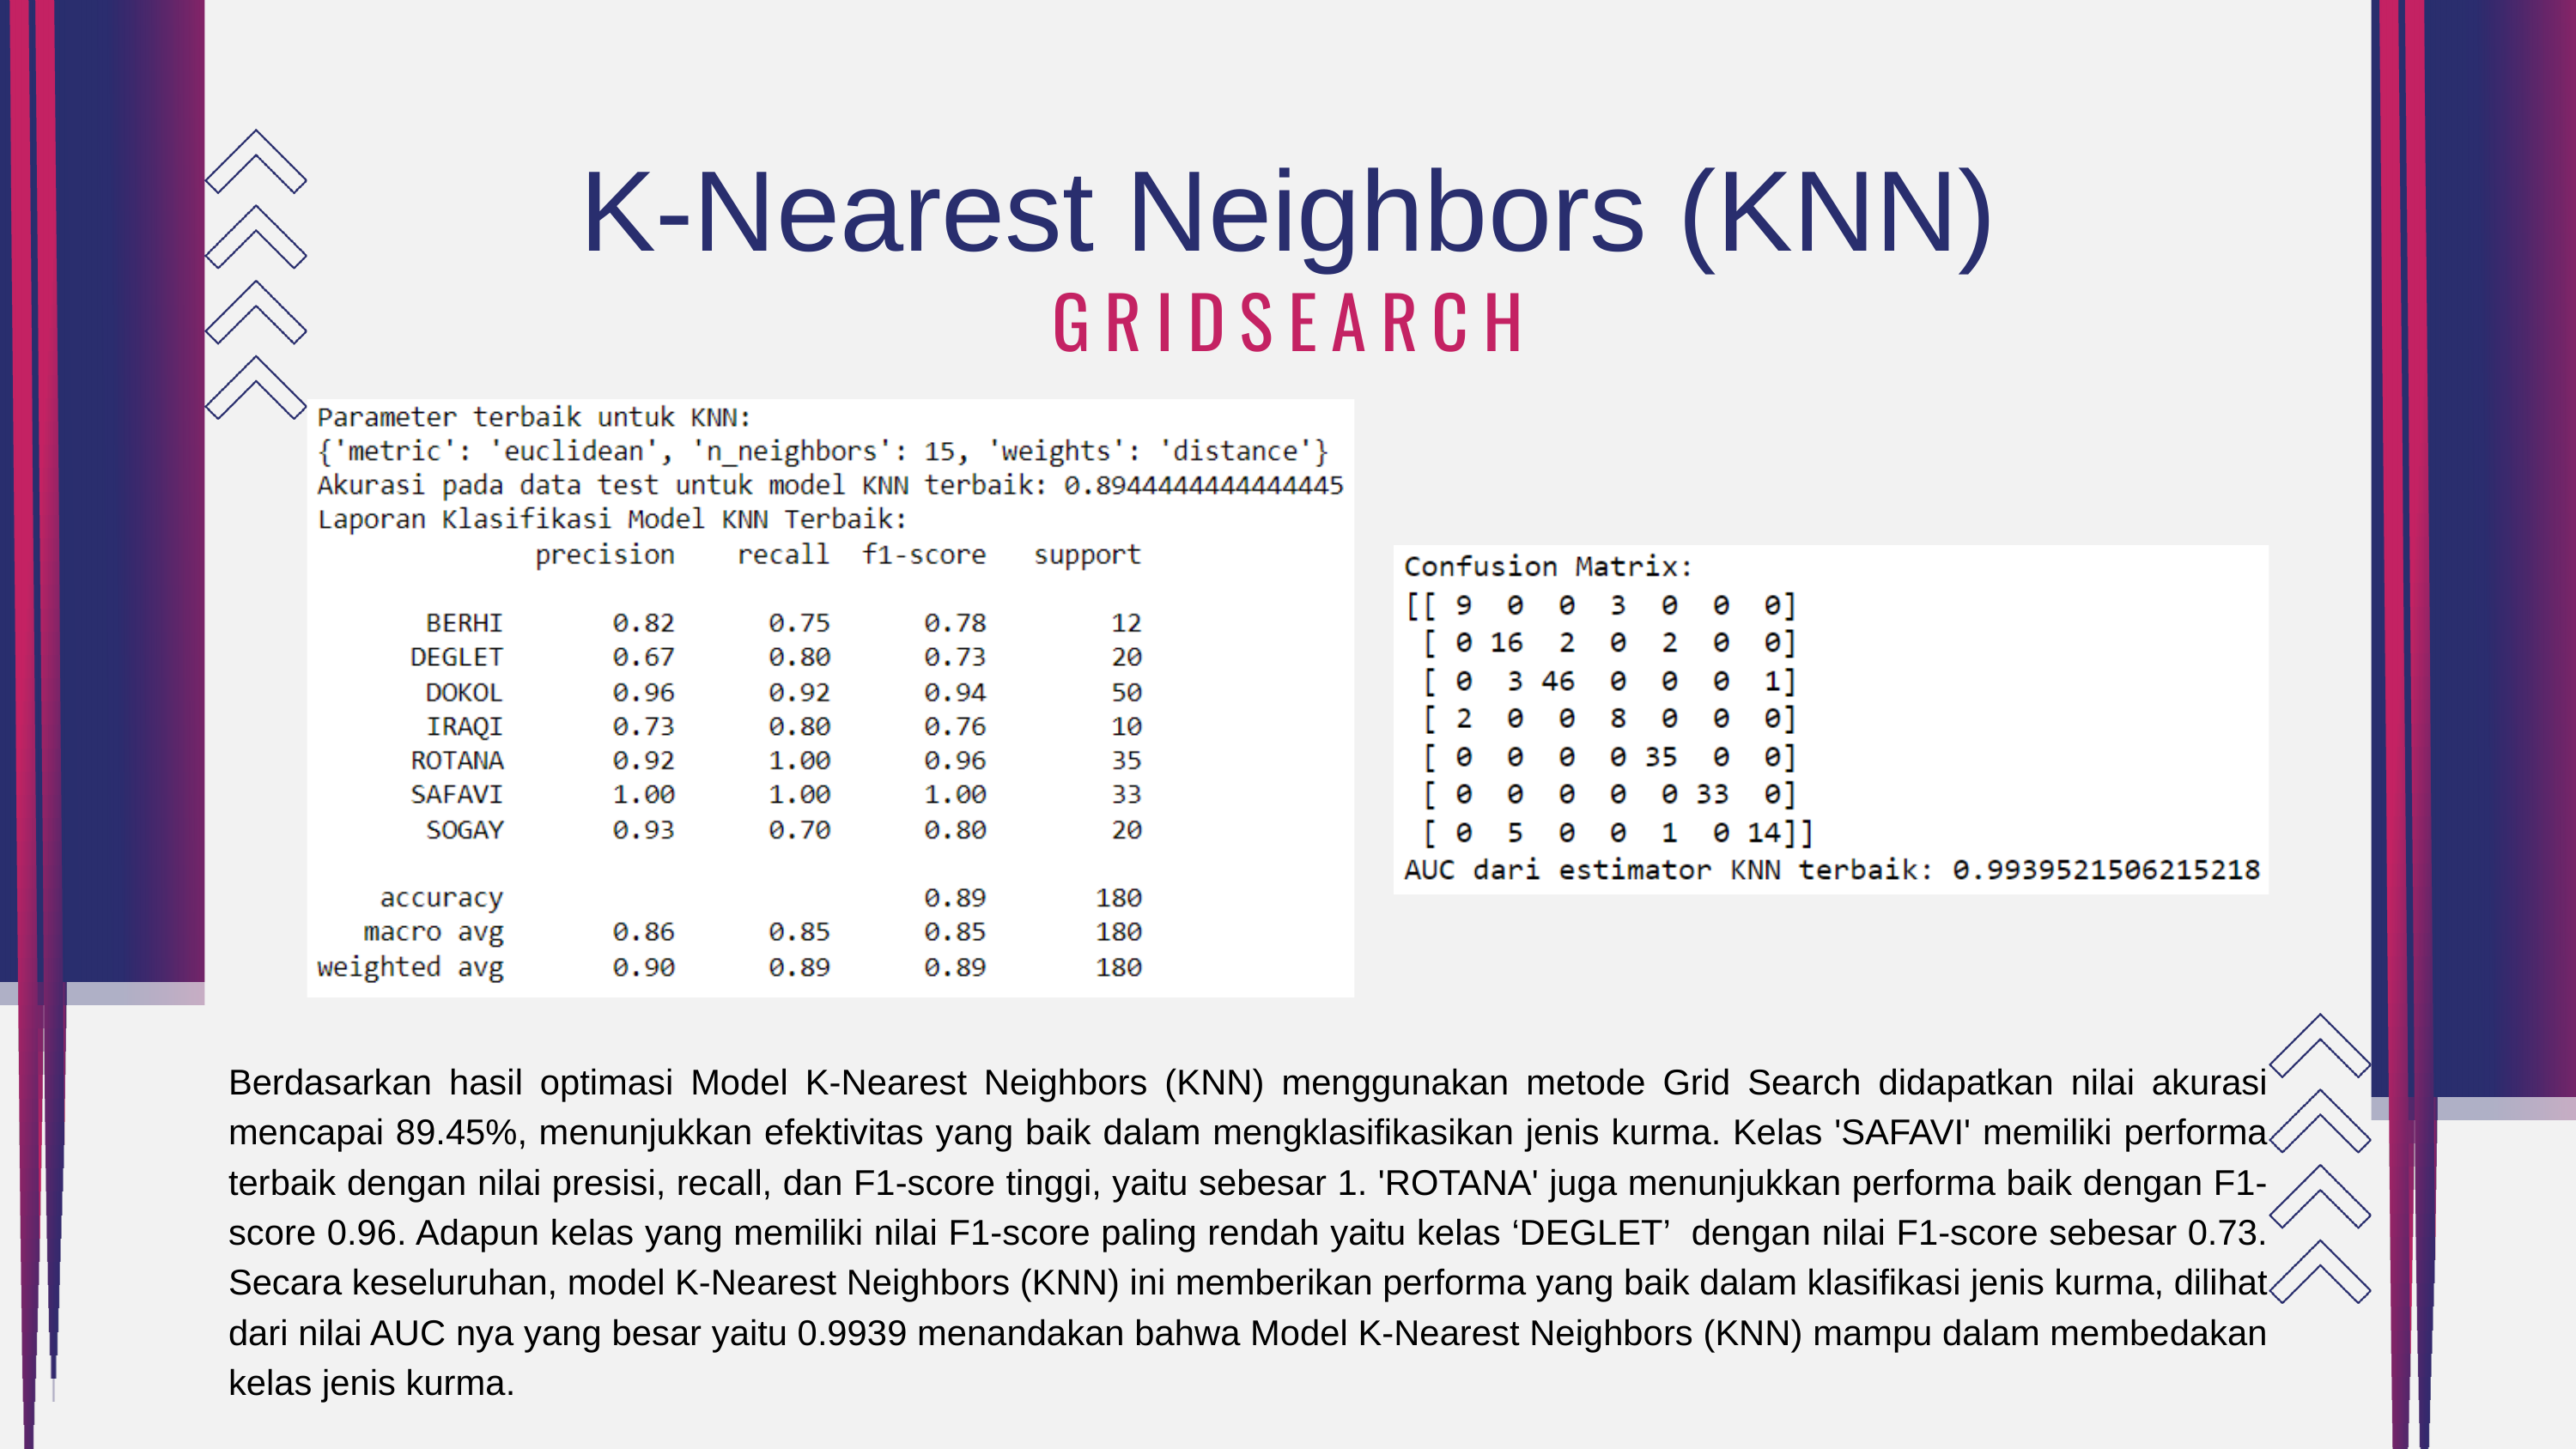

K-Nearest Neighbors (KNN)
GRIDSEARCH

Berdasarkan hasil optimasi Model K-Nearest Neighbors (KNN) menggunakan metode Grid Search didapatkan nilai akurasi mencapai 89.45%, menunjukkan efektivitas yang baik dalam mengklasifikasikan jenis kurma. Kelas 'SAFAVI' memiliki performa terbaik dengan nilai presisi, recall, dan F1-score tinggi, yaitu sebesar 1. 'ROTANA' juga menunjukkan performa baik dengan F1-score 0.96. Adapun kelas yang memiliki nilai F1-score paling rendah yaitu kelas ‘DEGLET’  dengan nilai F1-score sebesar 0.73. Secara keseluruhan, model K-Nearest Neighbors (KNN) ini memberikan performa yang baik dalam klasifikasi jenis kurma, dilihat dari nilai AUC nya yang besar yaitu 0.9939 menandakan bahwa Model K-Nearest Neighbors (KNN) mampu dalam membedakan kelas jenis kurma.